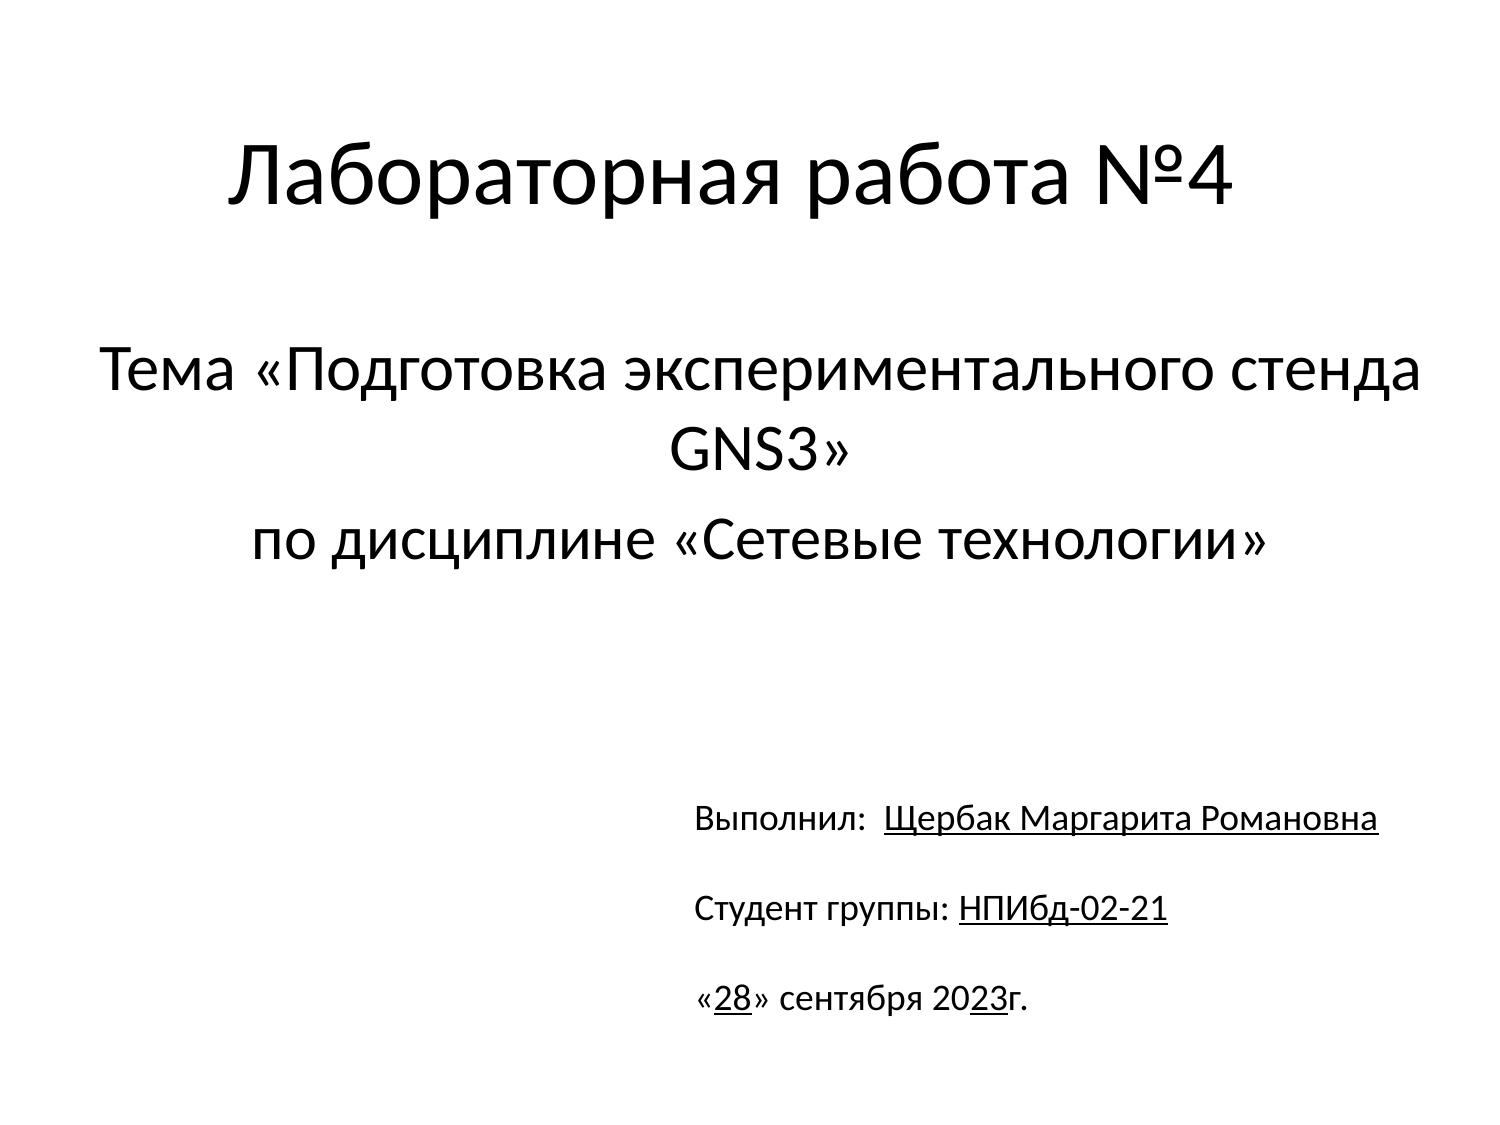

# Лабораторная работа №4
Тема «Подготовка экспериментального стенда GNS3»
по дисциплине «Сетевые технологии»
Выполнил:  Щербак Маргарита Романовна
                                                                          Студент группы: НПИбд-02-21
			                                   «28» сентября 2023г.